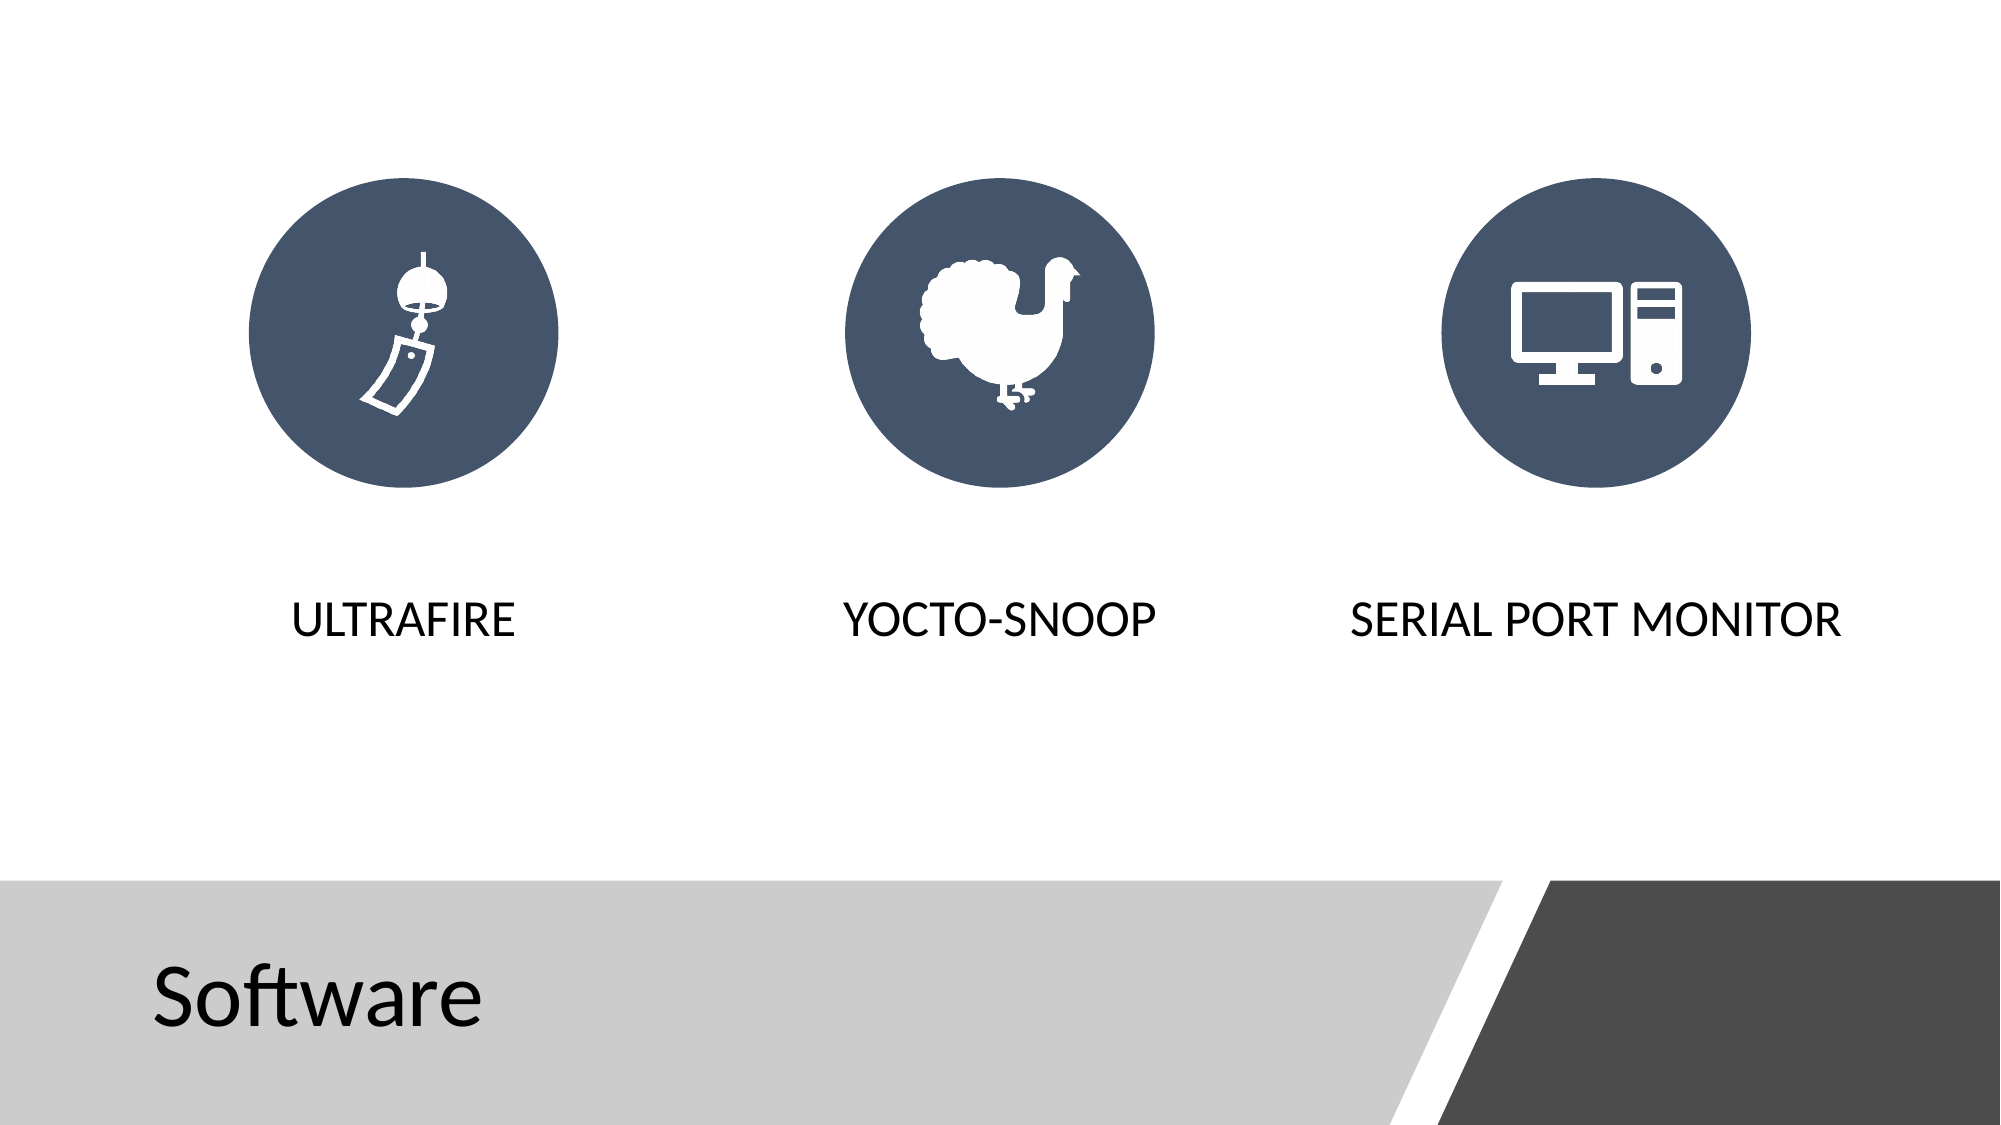

UltraFire
Yocto-Snoop
Serial Port Monitor

# Software